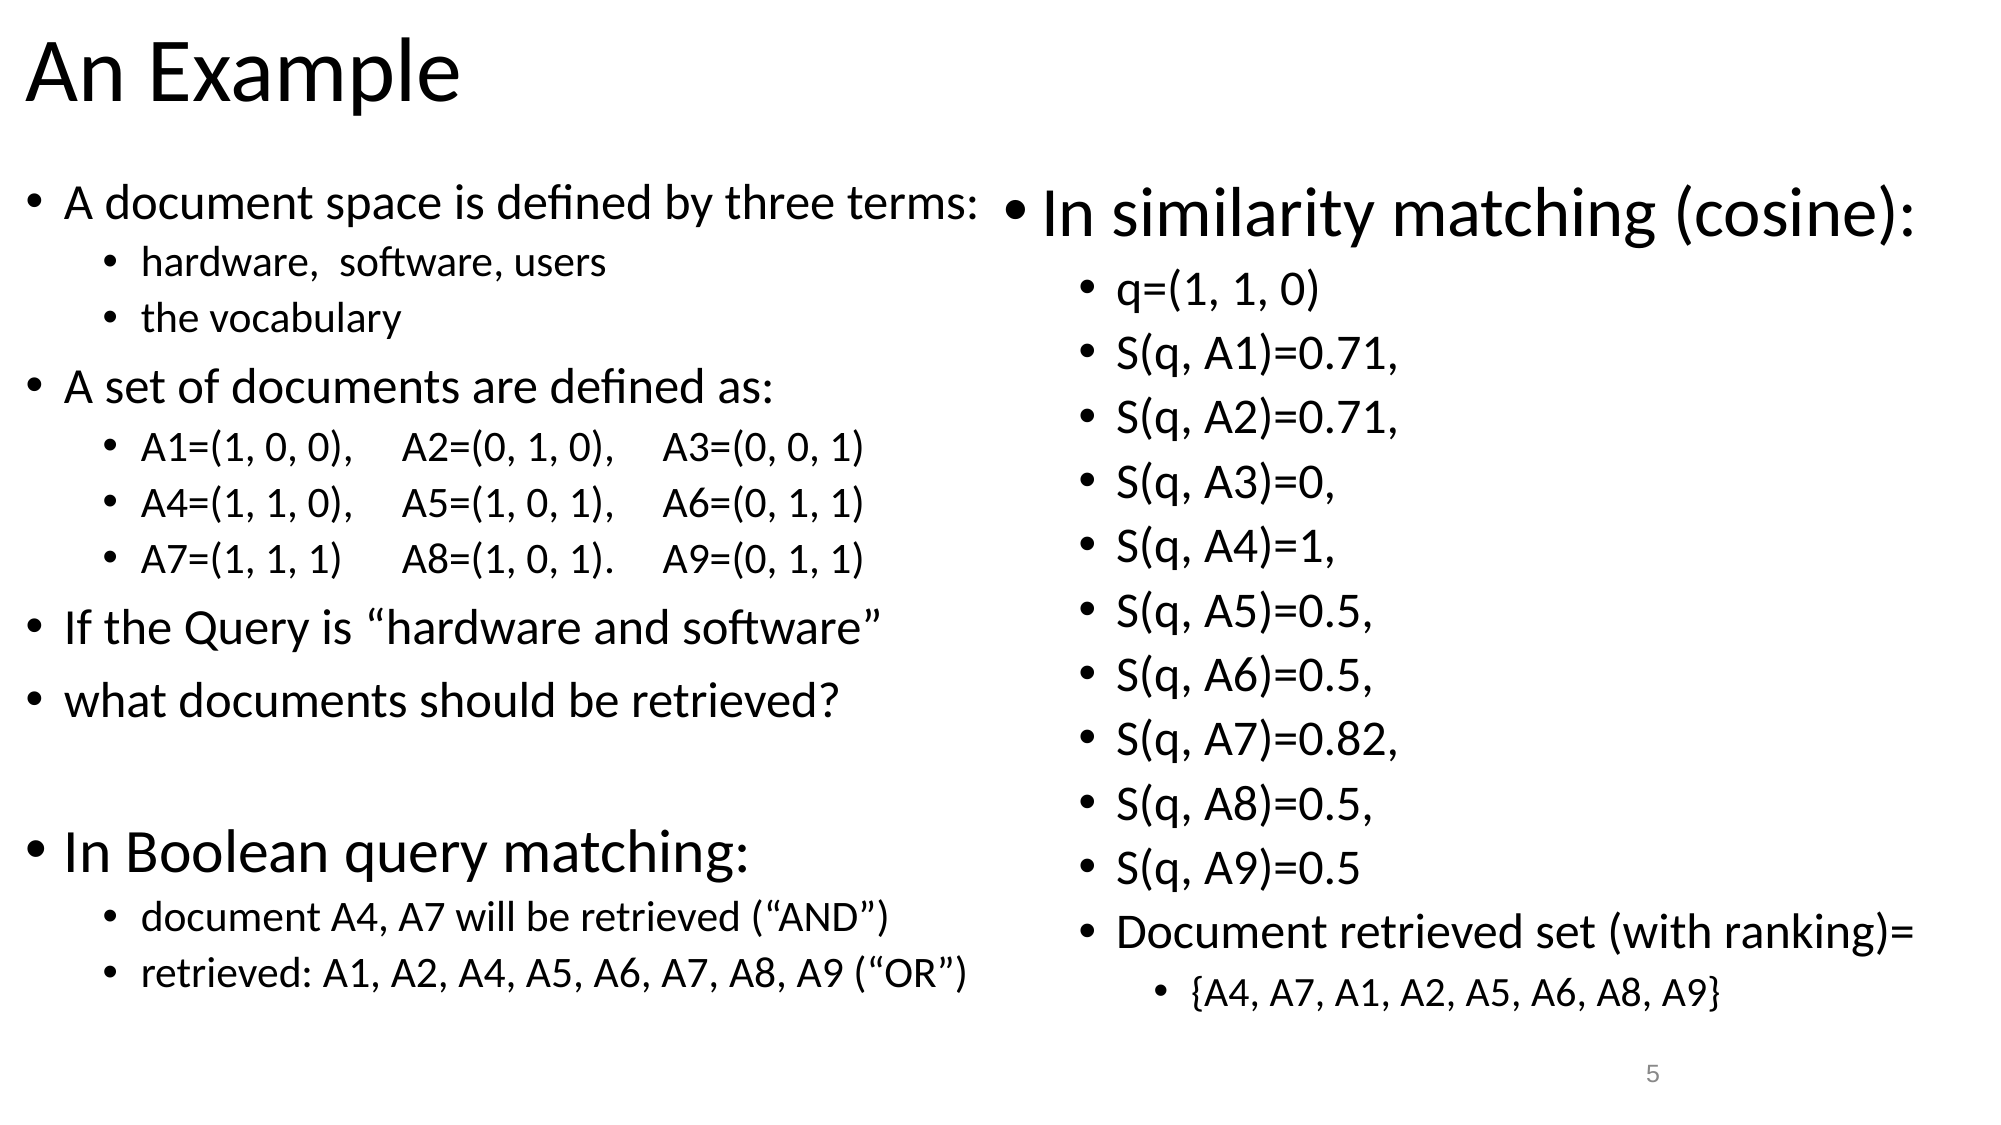

# An Example
In similarity matching (cosine):
q=(1, 1, 0)
S(q, A1)=0.71,
S(q, A2)=0.71,
S(q, A3)=0,
S(q, A4)=1,
S(q, A5)=0.5,
S(q, A6)=0.5,
S(q, A7)=0.82,
S(q, A8)=0.5,
S(q, A9)=0.5
Document retrieved set (with ranking)=
{A4, A7, A1, A2, A5, A6, A8, A9}
A document space is defined by three terms:
hardware,  software, users
the vocabulary
A set of documents are defined as:
A1=(1, 0, 0),	A2=(0, 1, 0), 	A3=(0, 0, 1)
A4=(1, 1, 0),	A5=(1, 0, 1), 	A6=(0, 1, 1)
A7=(1, 1, 1)	A8=(1, 0, 1).	A9=(0, 1, 1)
If the Query is “hardware and software”
what documents should be retrieved?

In Boolean query matching:
document A4, A7 will be retrieved (“AND”)
retrieved: A1, A2, A4, A5, A6, A7, A8, A9 (“OR”)
5